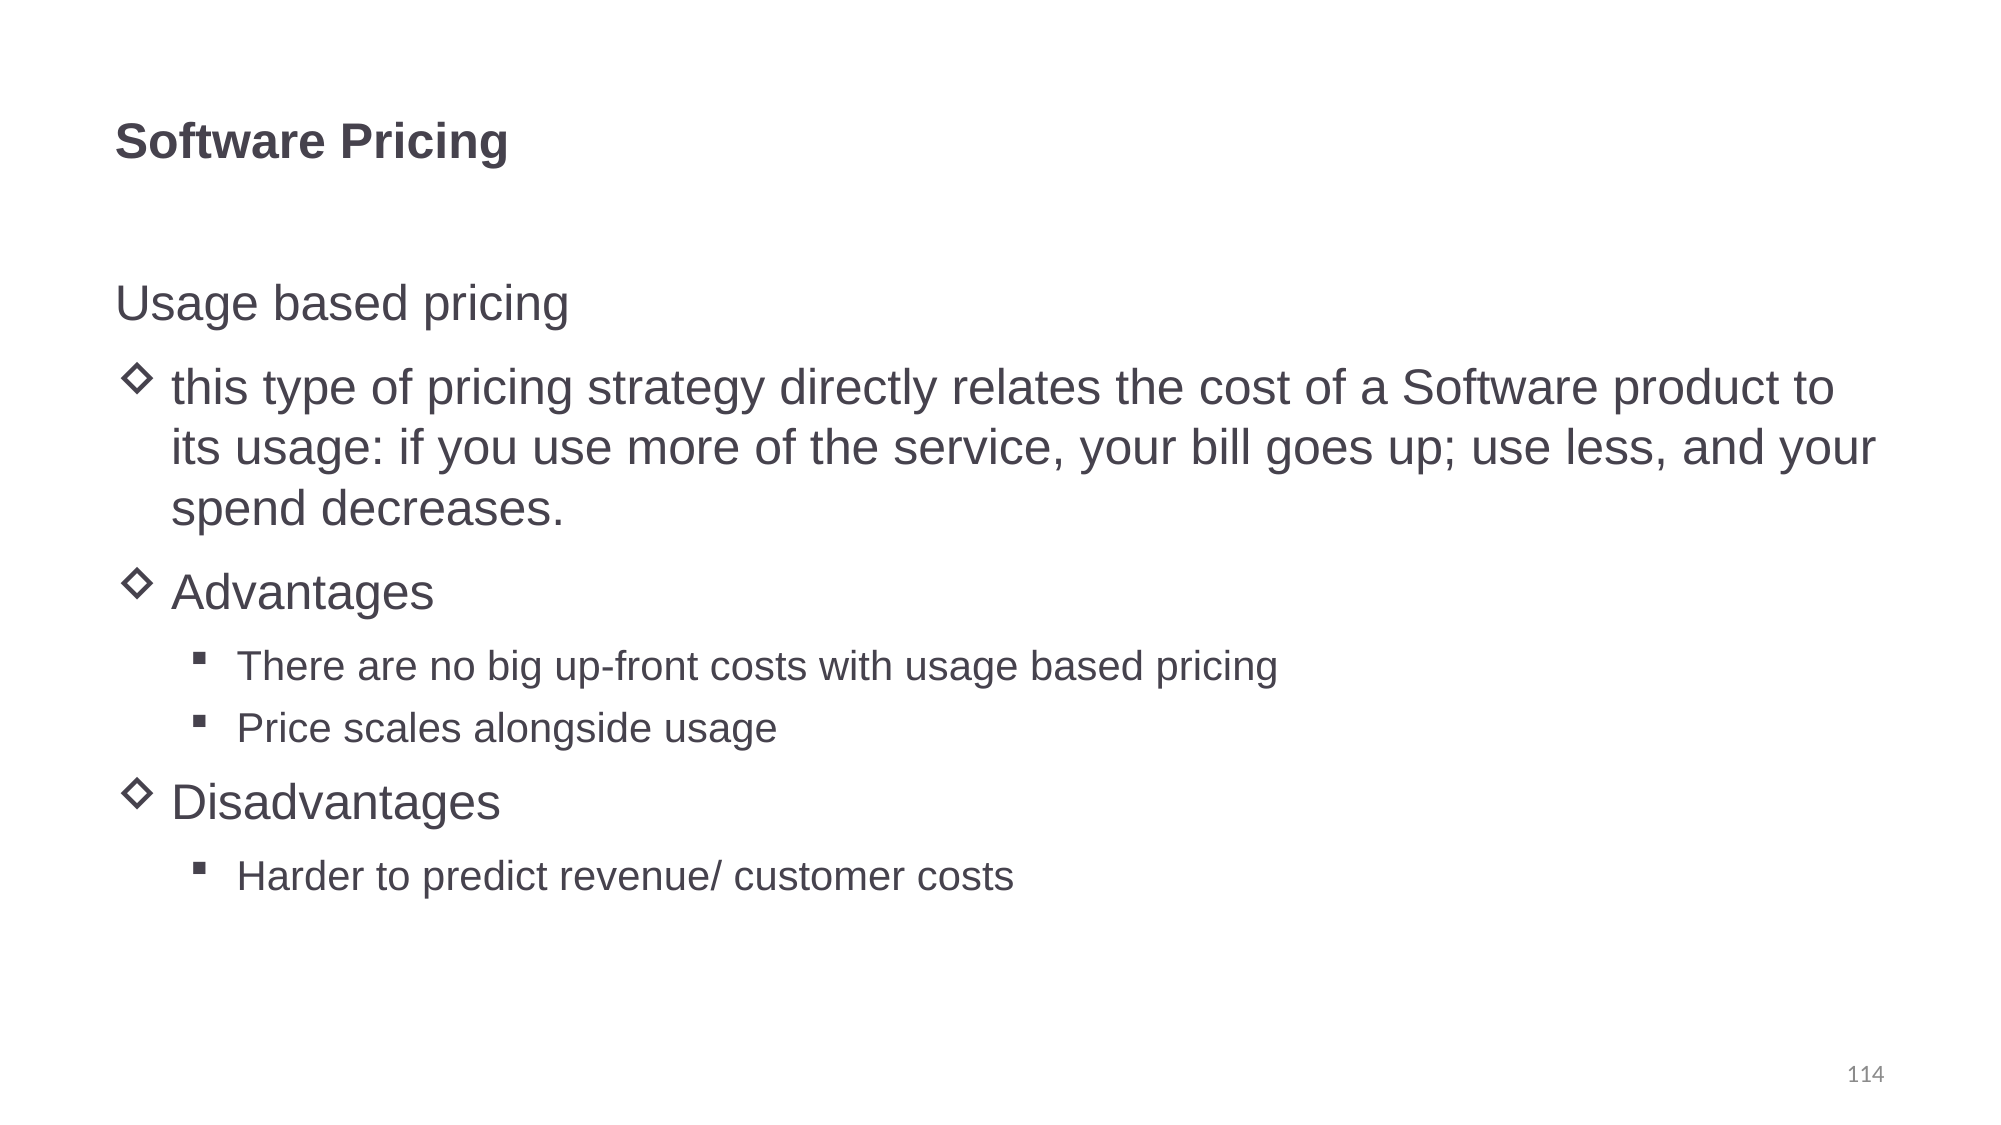

# Software Pricing
Usage based pricing
this type of pricing strategy directly relates the cost of a Software product to its usage: if you use more of the service, your bill goes up; use less, and your spend decreases.
Advantages
There are no big up-front costs with usage based pricing
Price scales alongside usage
Disadvantages
Harder to predict revenue/ customer costs
114